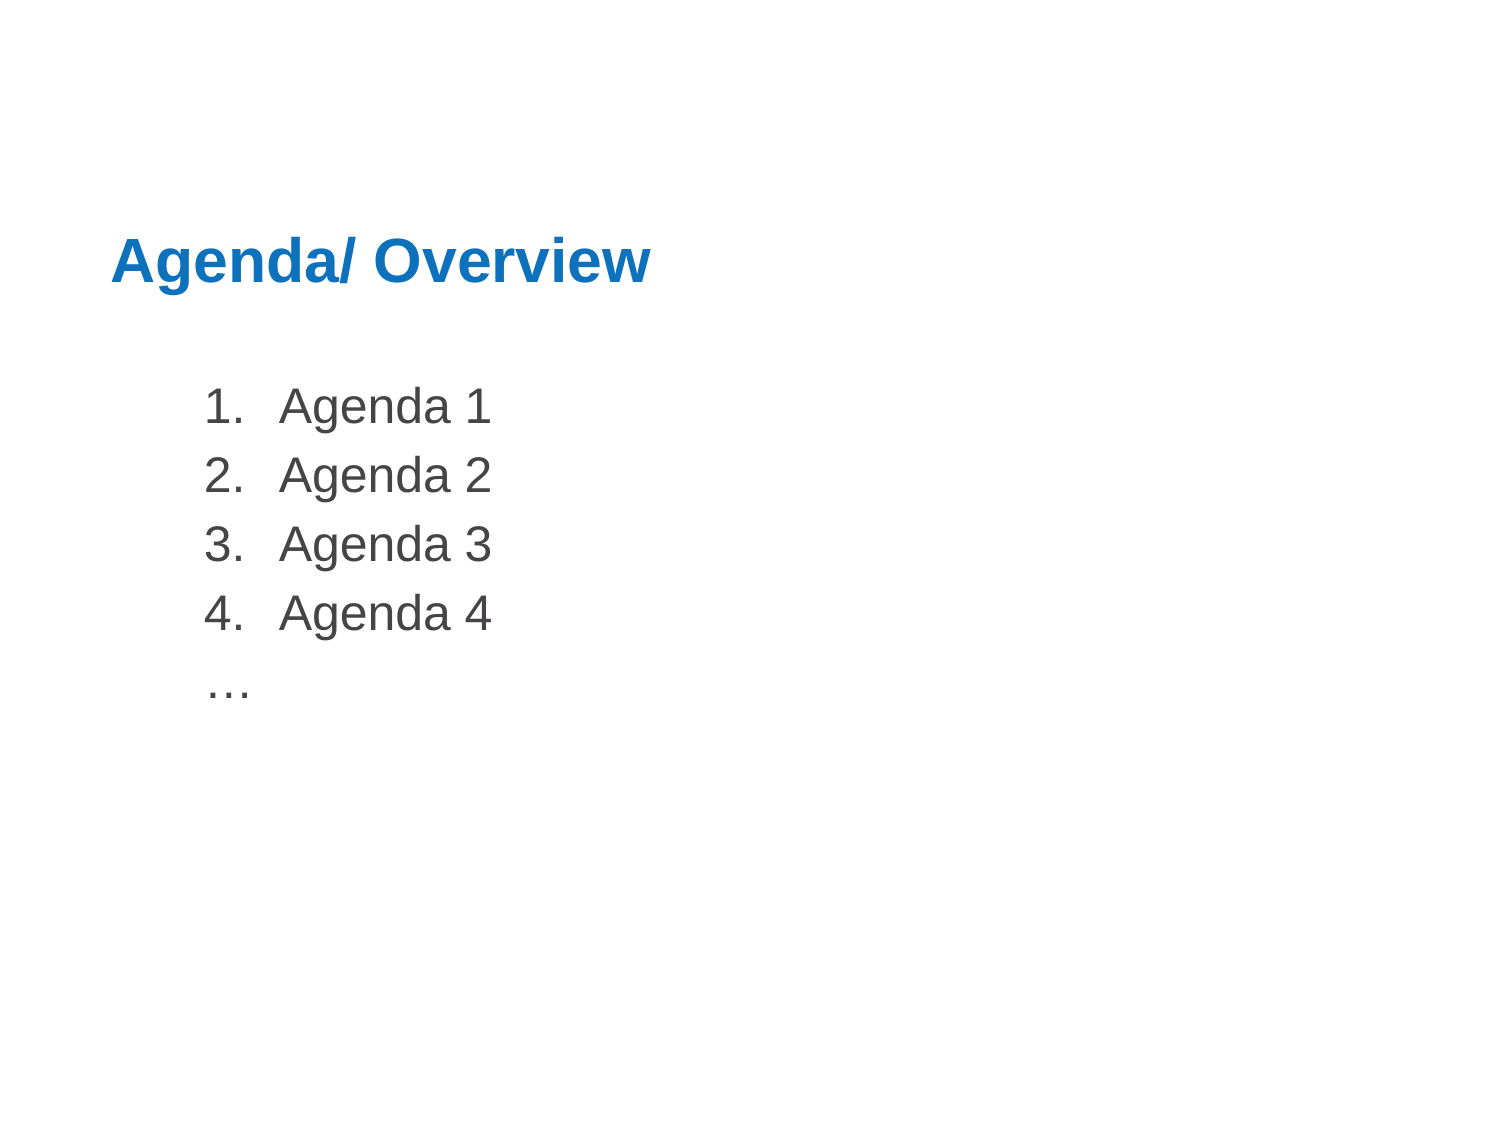

Agenda/ Overview

Agenda 1
Agenda 2
Agenda 3
Agenda 4
…